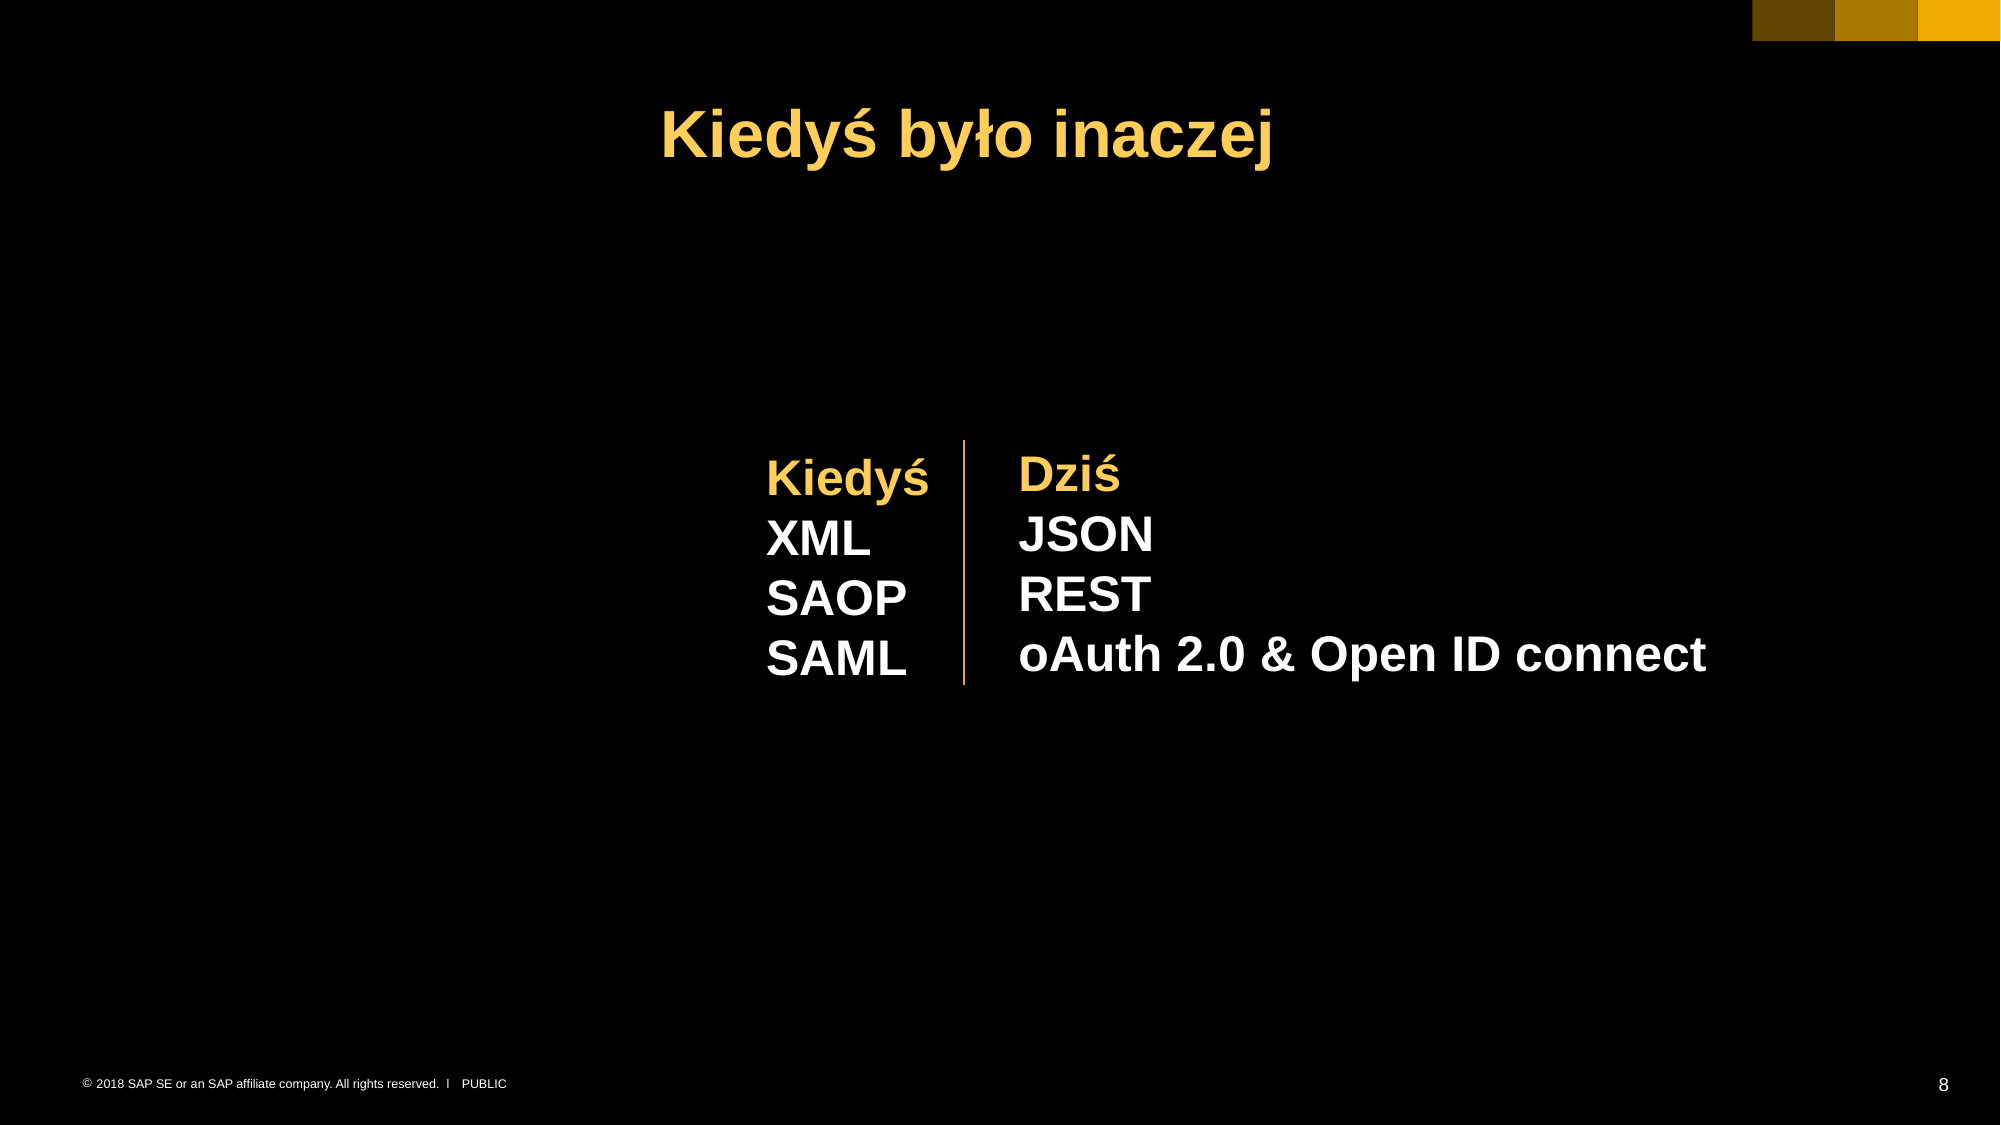

Kiedyś było inaczej
Dziś
JSON
REST
oAuth 2.0 & Open ID connect
Kiedyś
XML
SAOP
SAML